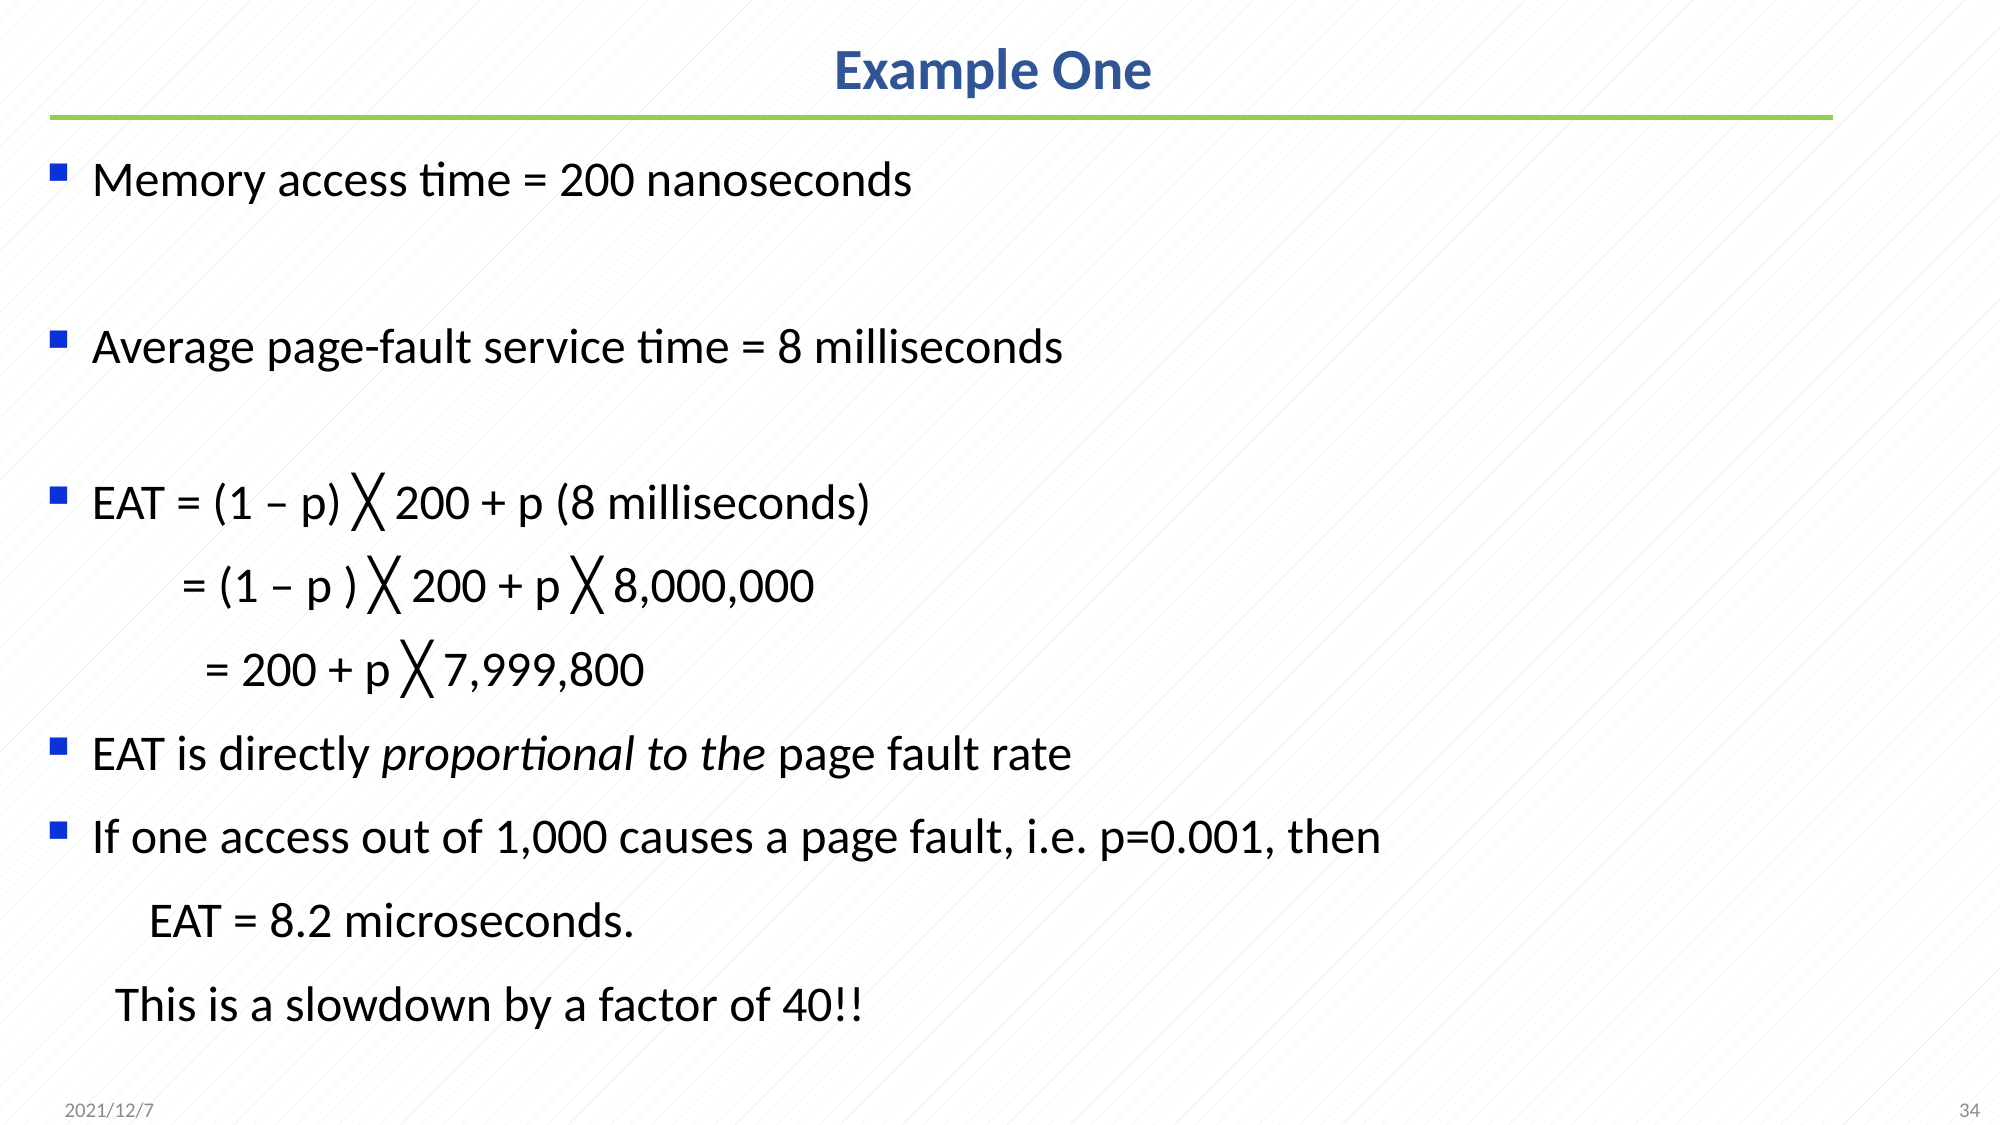

# Example One
Memory access time = 200 nanoseconds

Average page-fault service time = 8 milliseconds
EAT = (1 – p) ╳ 200 + p (8 milliseconds)
	        = (1 – p ) ╳ 200 + p ╳ 8,000,000
              = 200 + p ╳ 7,999,800
EAT is directly proportional to the page fault rate
If one access out of 1,000 causes a page fault, i.e. p=0.001, then
         EAT = 8.2 microseconds.
      This is a slowdown by a factor of 40!!
34
2021/12/7